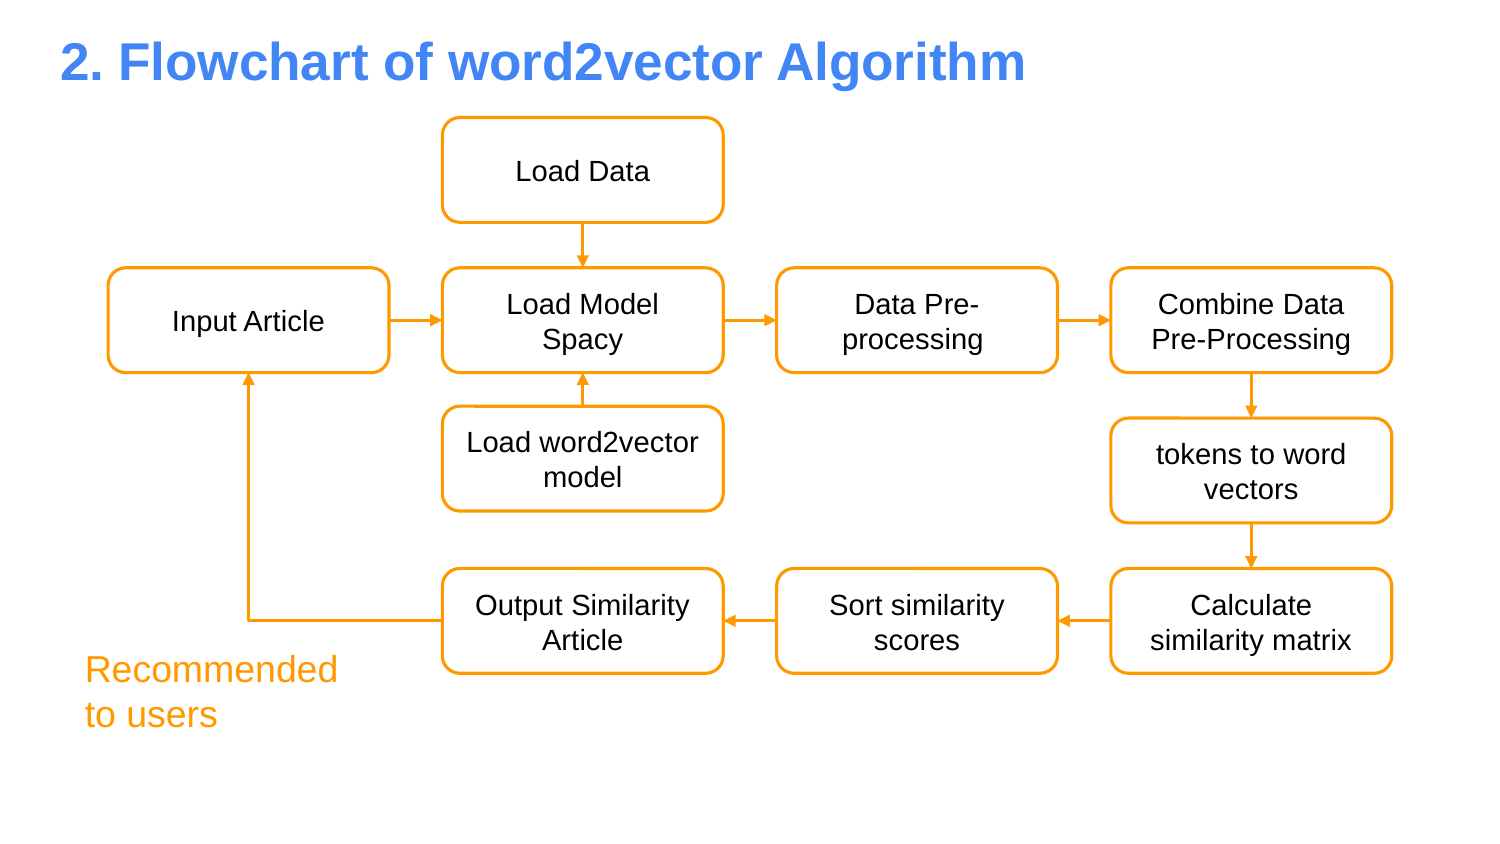

# 2. Flowchart of word2vector Algorithm
Load Data
Input Article
Load Model Spacy
Data Pre-processing
Combine Data Pre-Processing
Load word2vector model
tokens to word vectors
Output Similarity Article
Sort similarity scores
Calculate similarity matrix
Recommended to users